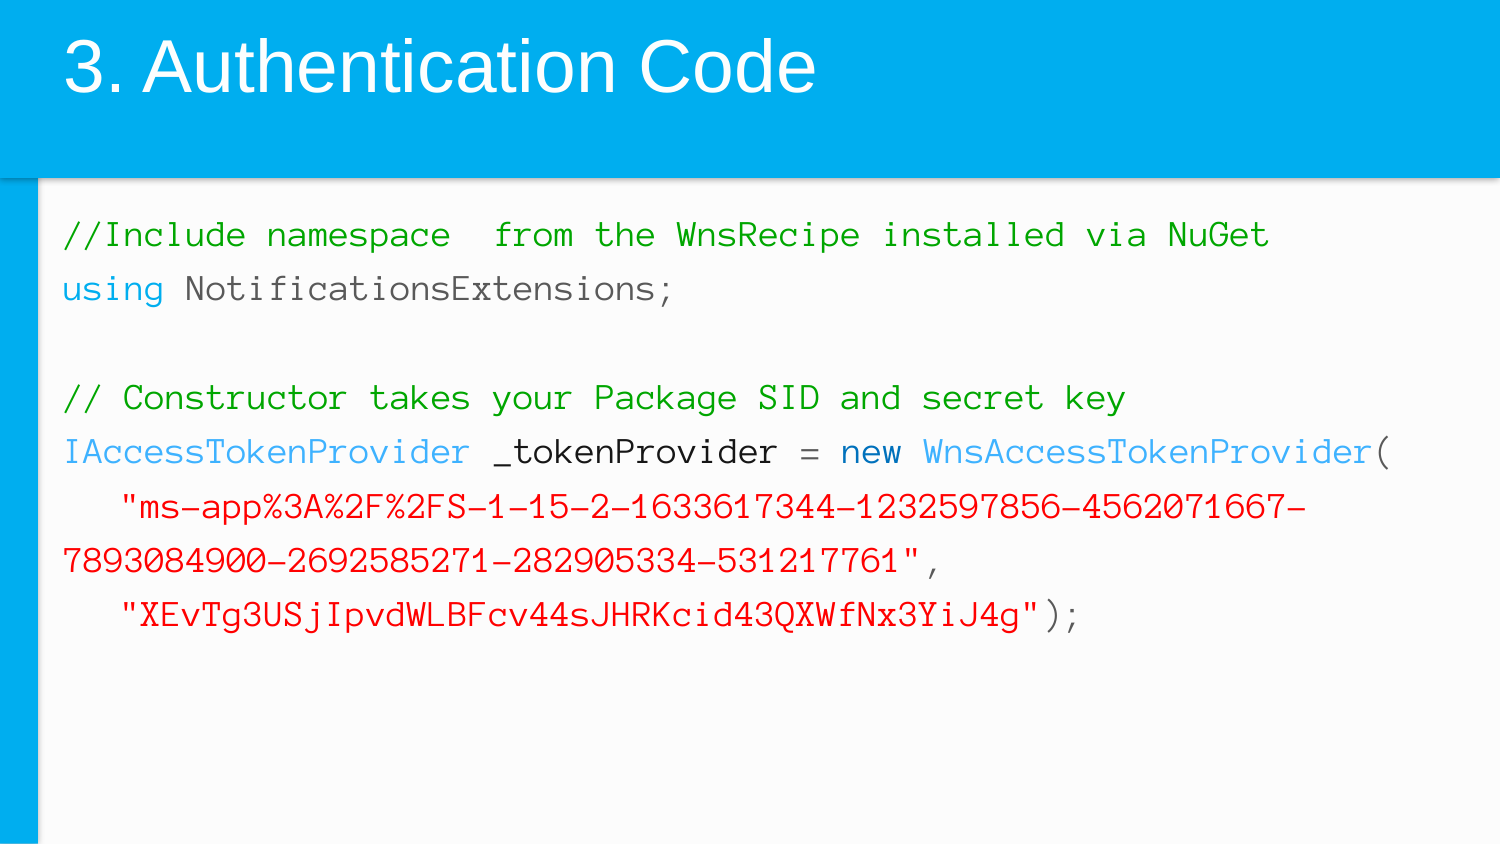

# 3. Authentication Code
//Include namespace  from the WnsRecipe installed via NuGet
using NotificationsExtensions;

// Constructor takes your Package SID and secret key
IAccessTokenProvider _tokenProvider = new WnsAccessTokenProvider(
"ms-app%3A%2F%2FS-1-15-2-1633617344-1232597856-4562071667-
7893084900-2692585271-282905334-531217761",
"XEvTg3USjIpvdWLBFcv44sJHRKcid43QXWfNx3YiJ4g");